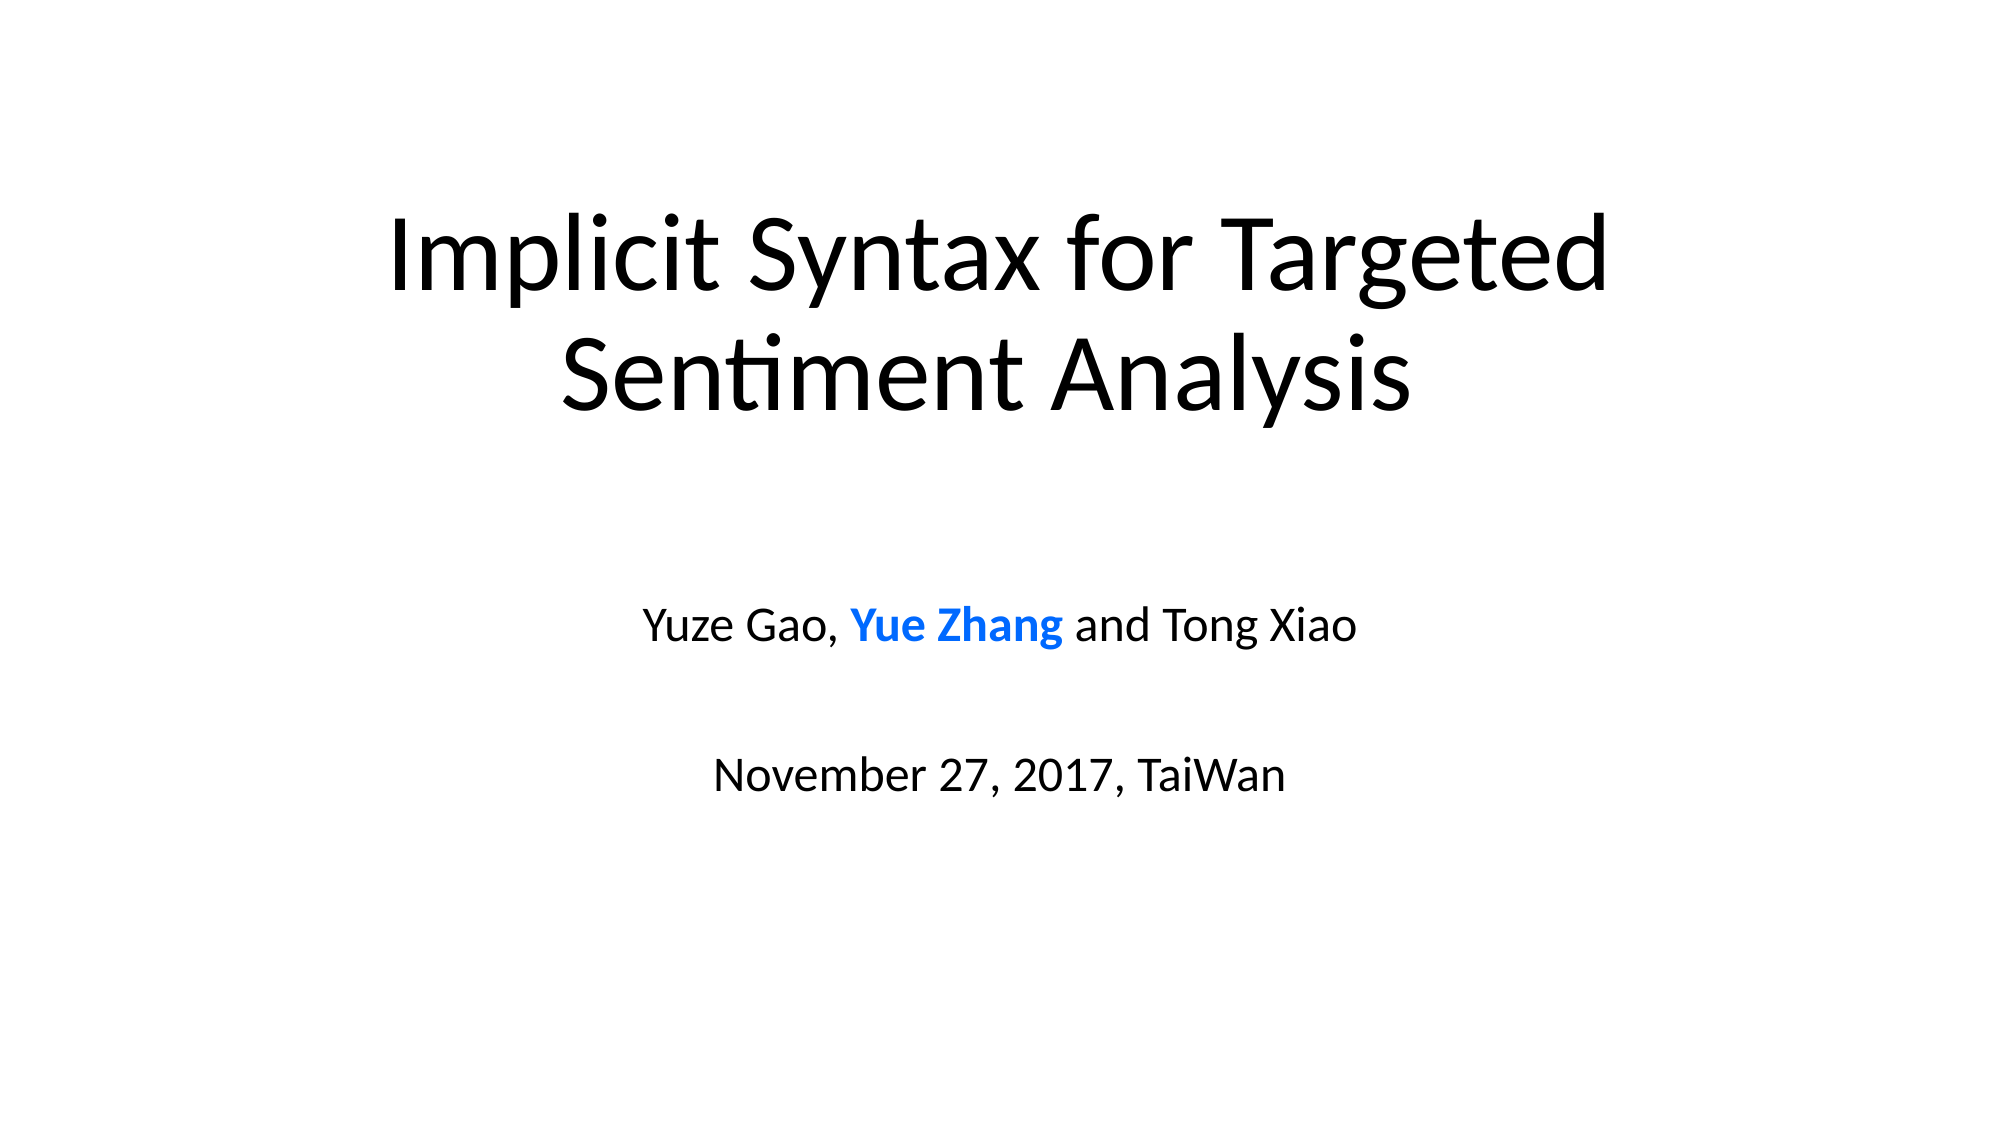

# Implicit Syntax for Targeted Sentiment Analysis
Yuze Gao, Yue Zhang and Tong Xiao

November 27, 2017, TaiWan